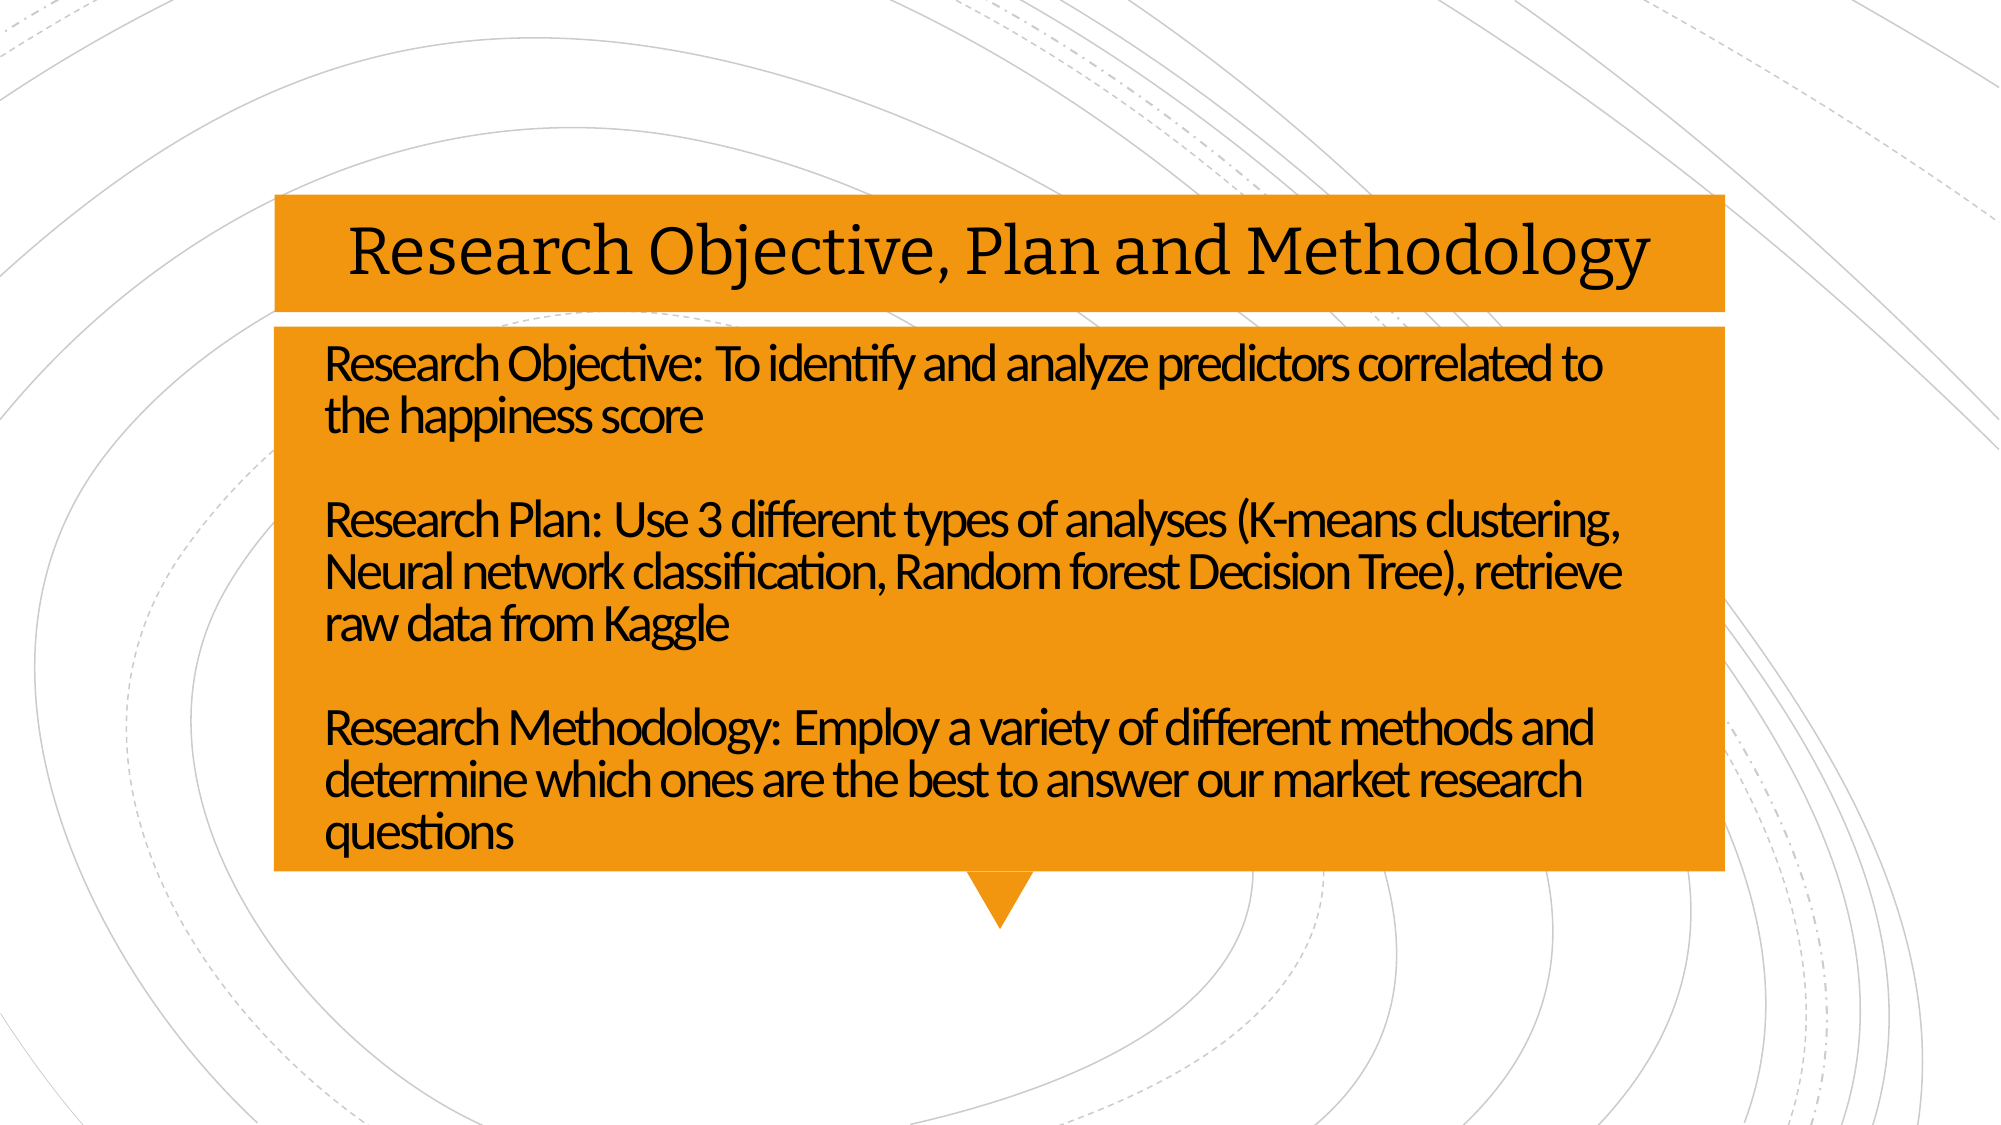

Research Objective, Plan and Methodology
# Research Objective: To identify and analyze predictors correlated to the happiness score Research Plan: Use 3 different types of analyses (K-means clustering, Neural network classification, Random forest Decision Tree), retrieve raw data from Kaggle Research Methodology: Employ a variety of different methods and determine which ones are the best to answer our market research questions